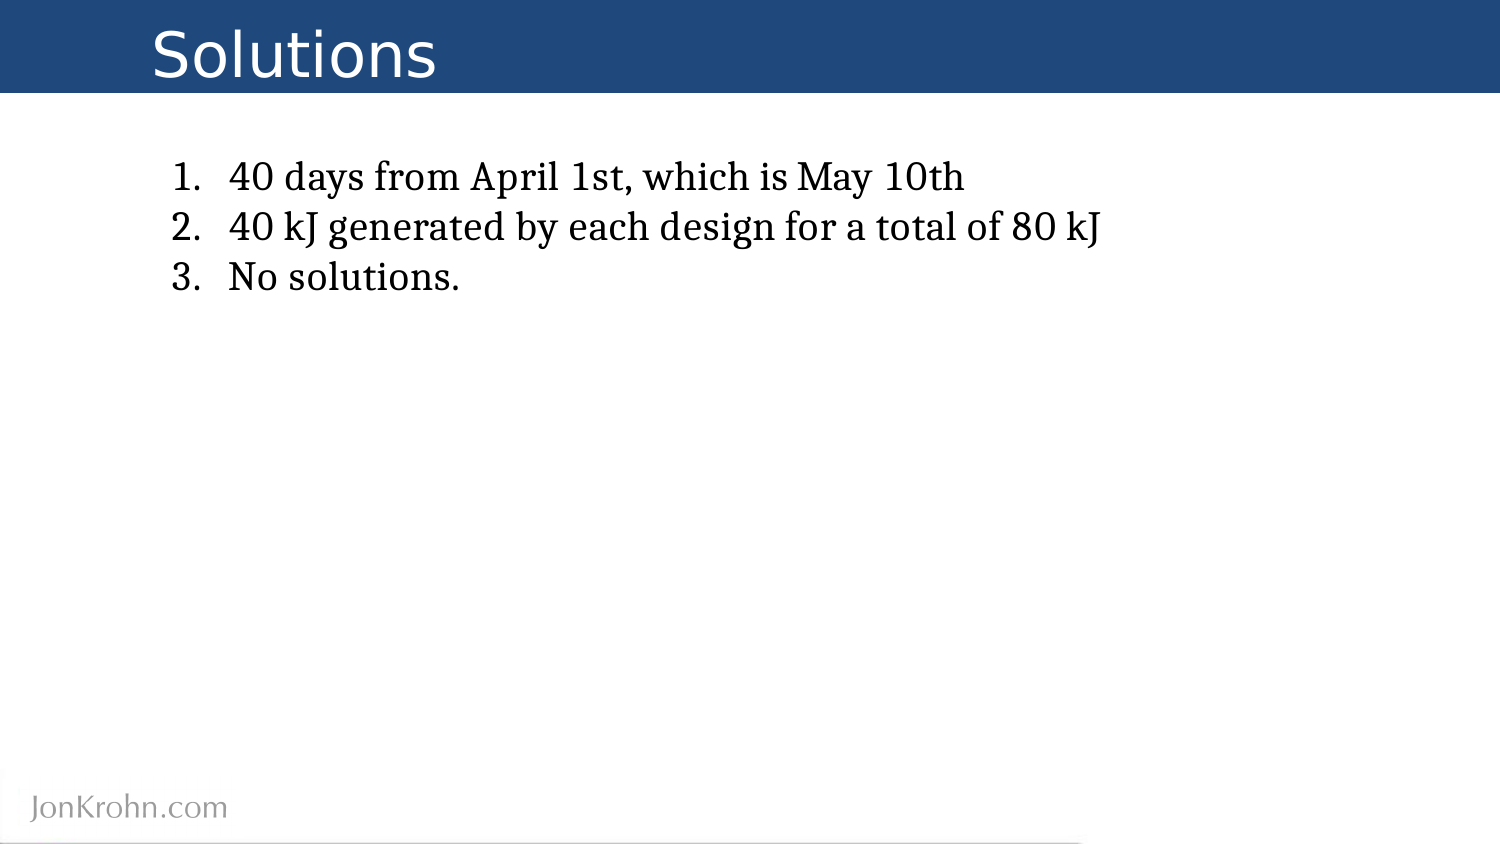

# Solutions
40 days from April 1st, which is May 10th
40 kJ generated by each design for a total of 80 kJ
No solutions.